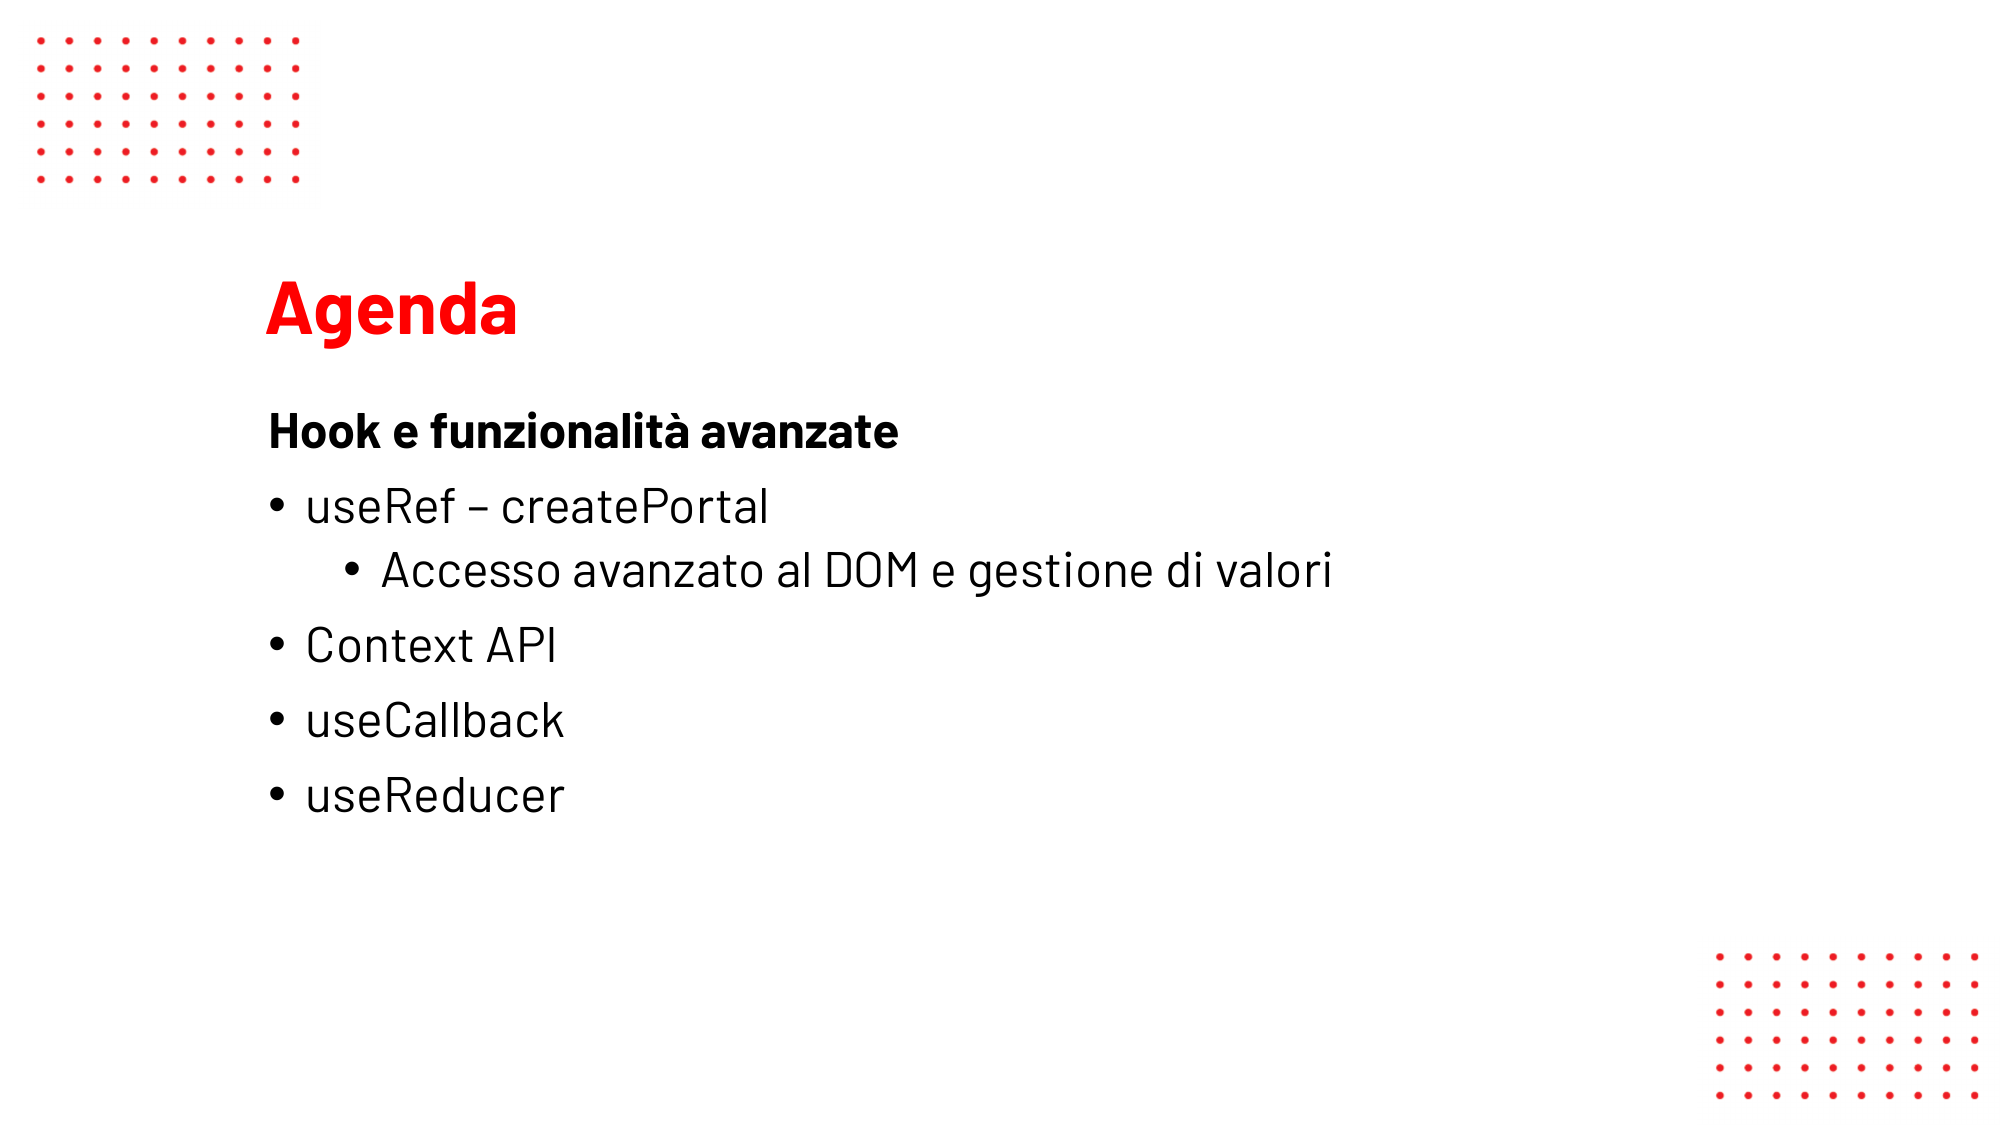

# Agenda
Hook e funzionalità avanzate
useRef – createPortal
Accesso avanzato al DOM e gestione di valori
Context API
useCallback
useReducer